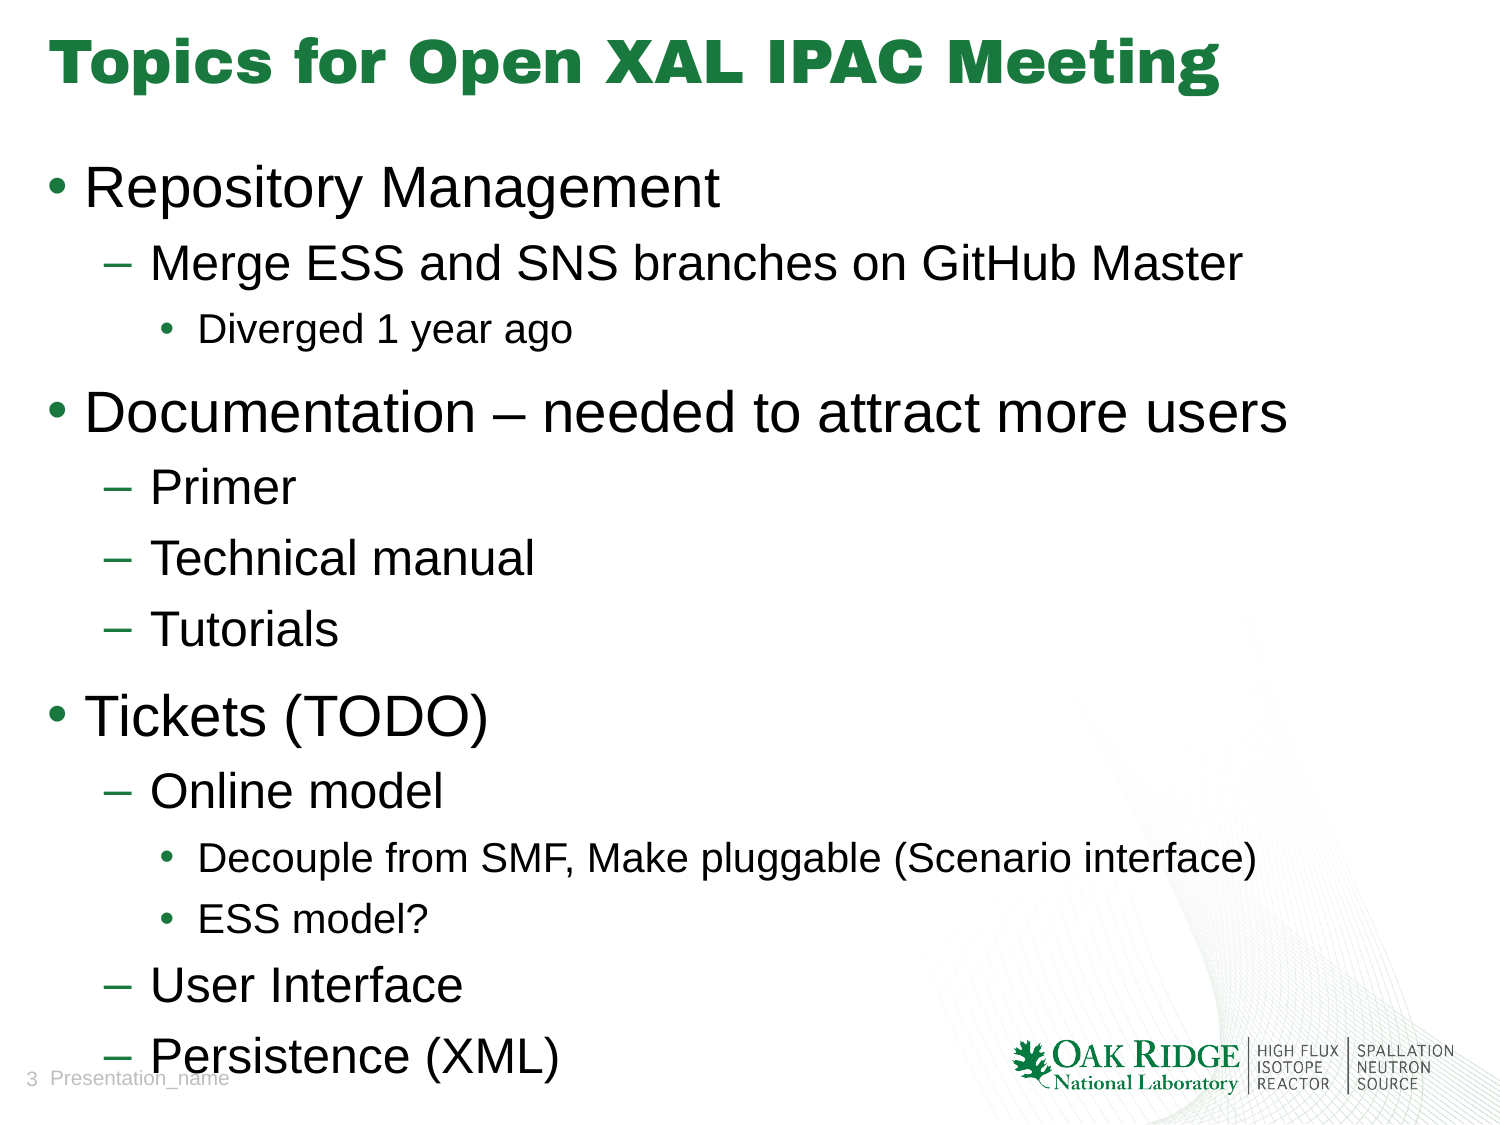

# Topics for Open XAL IPAC Meeting
Repository Management
Merge ESS and SNS branches on GitHub Master
Diverged 1 year ago
Documentation – needed to attract more users
Primer
Technical manual
Tutorials
Tickets (TODO)
Online model
Decouple from SMF, Make pluggable (Scenario interface)
ESS model?
User Interface
Persistence (XML)